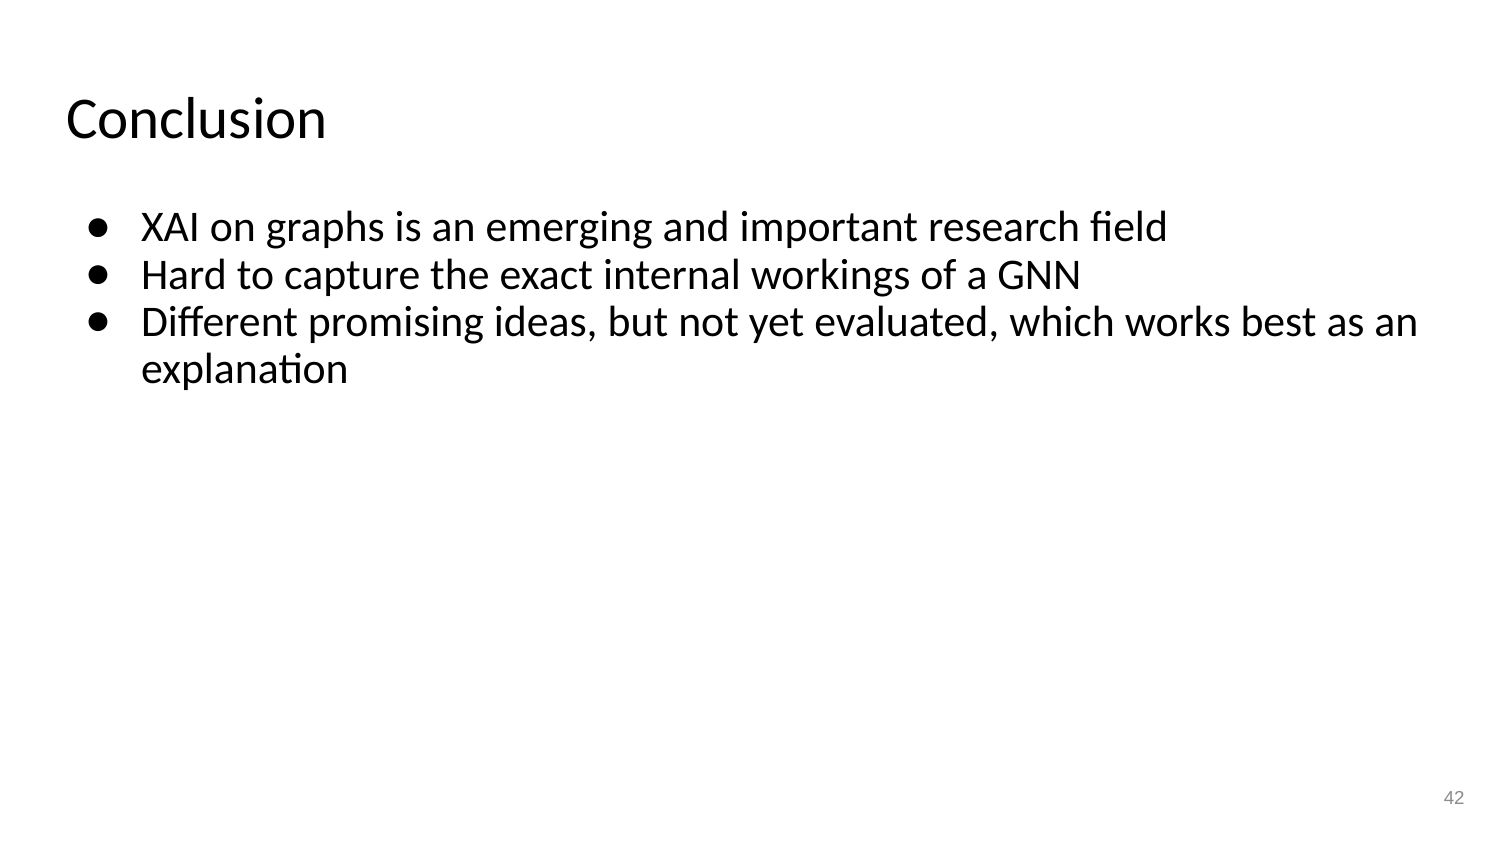

# Conclusion
XAI on graphs is an emerging and important research field
Hard to capture the exact internal workings of a GNN
Different promising ideas, but not yet evaluated, which works best as an explanation
42